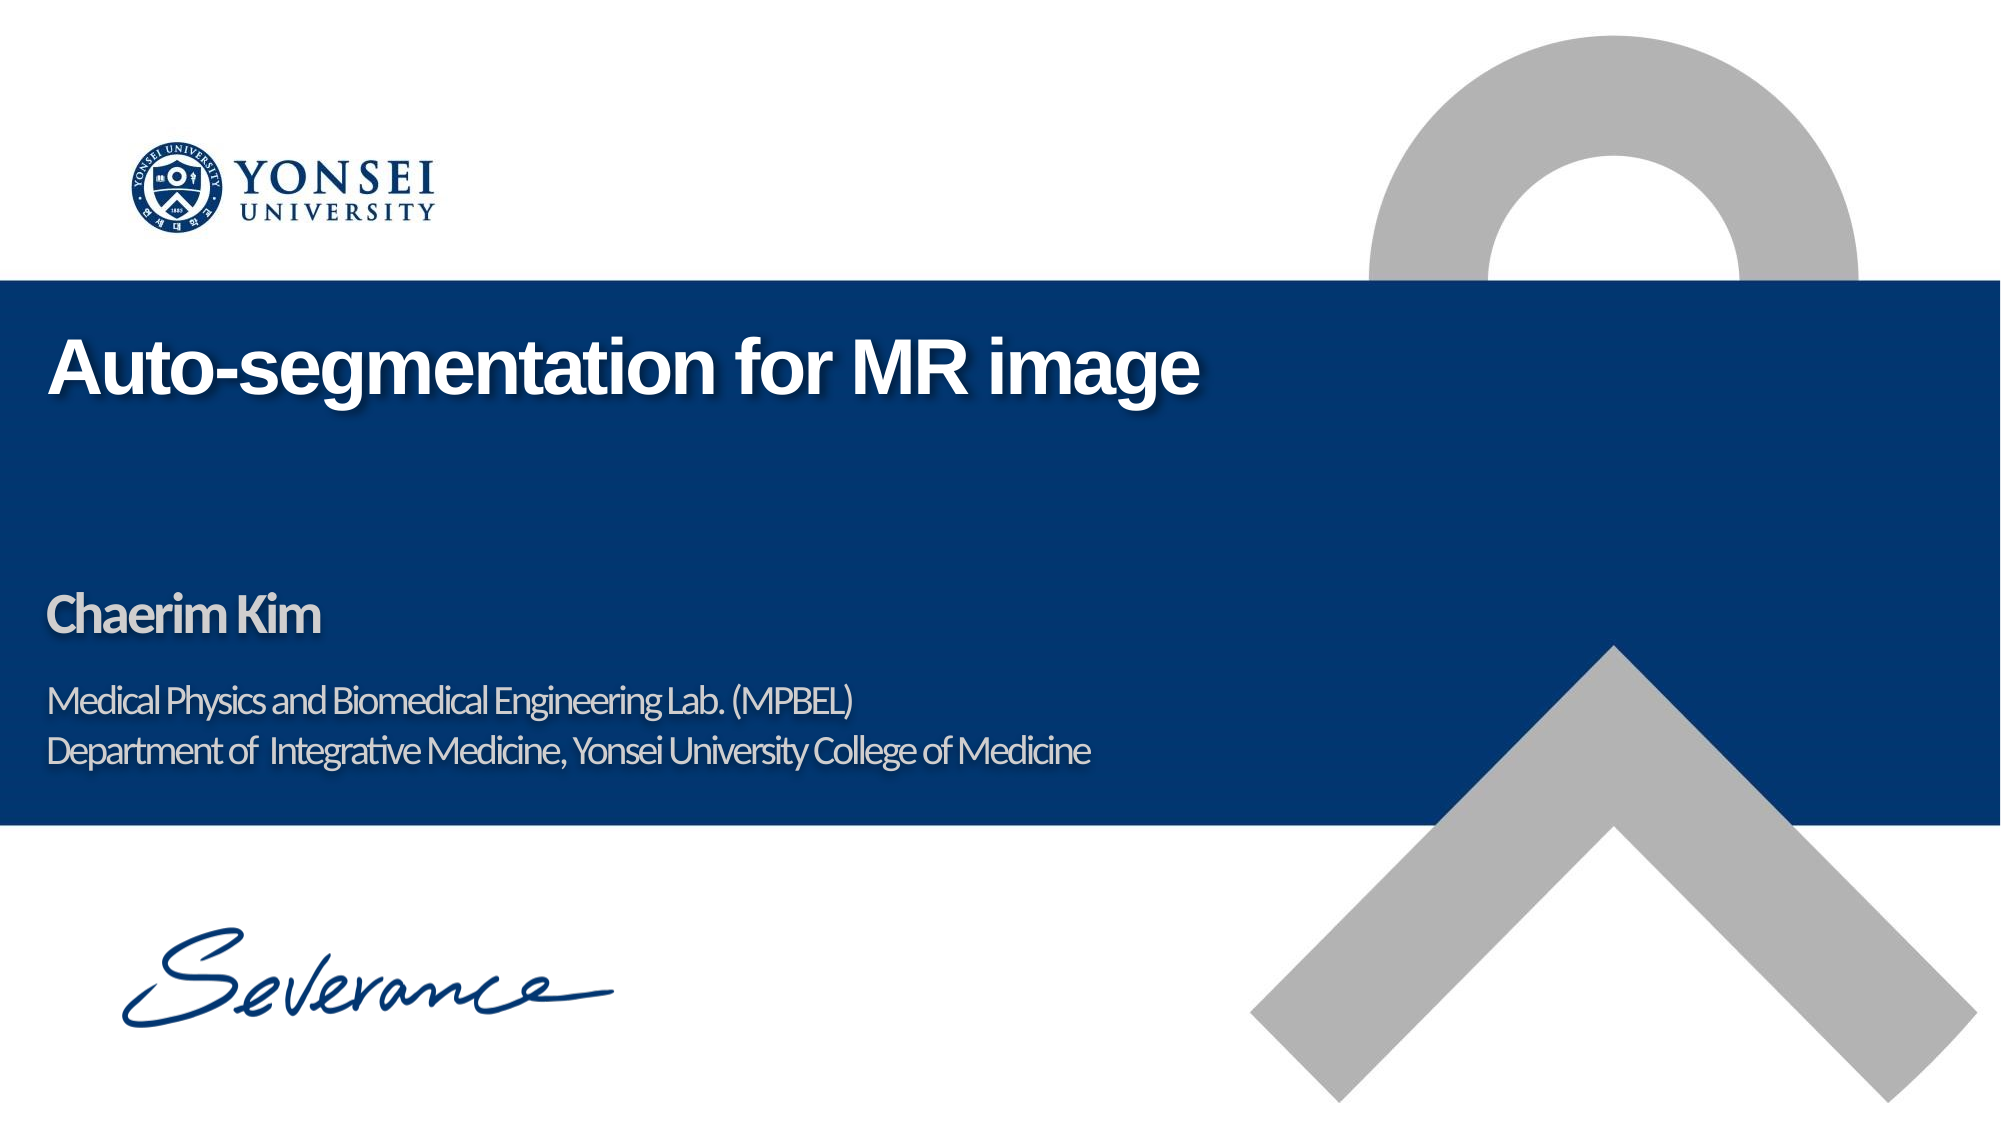

Auto-segmentation for MR image
Chaerim Kim

Medical Physics and Biomedical Engineering Lab. (MPBEL)
Department of  Integrative Medicine, Yonsei University College of Medicine